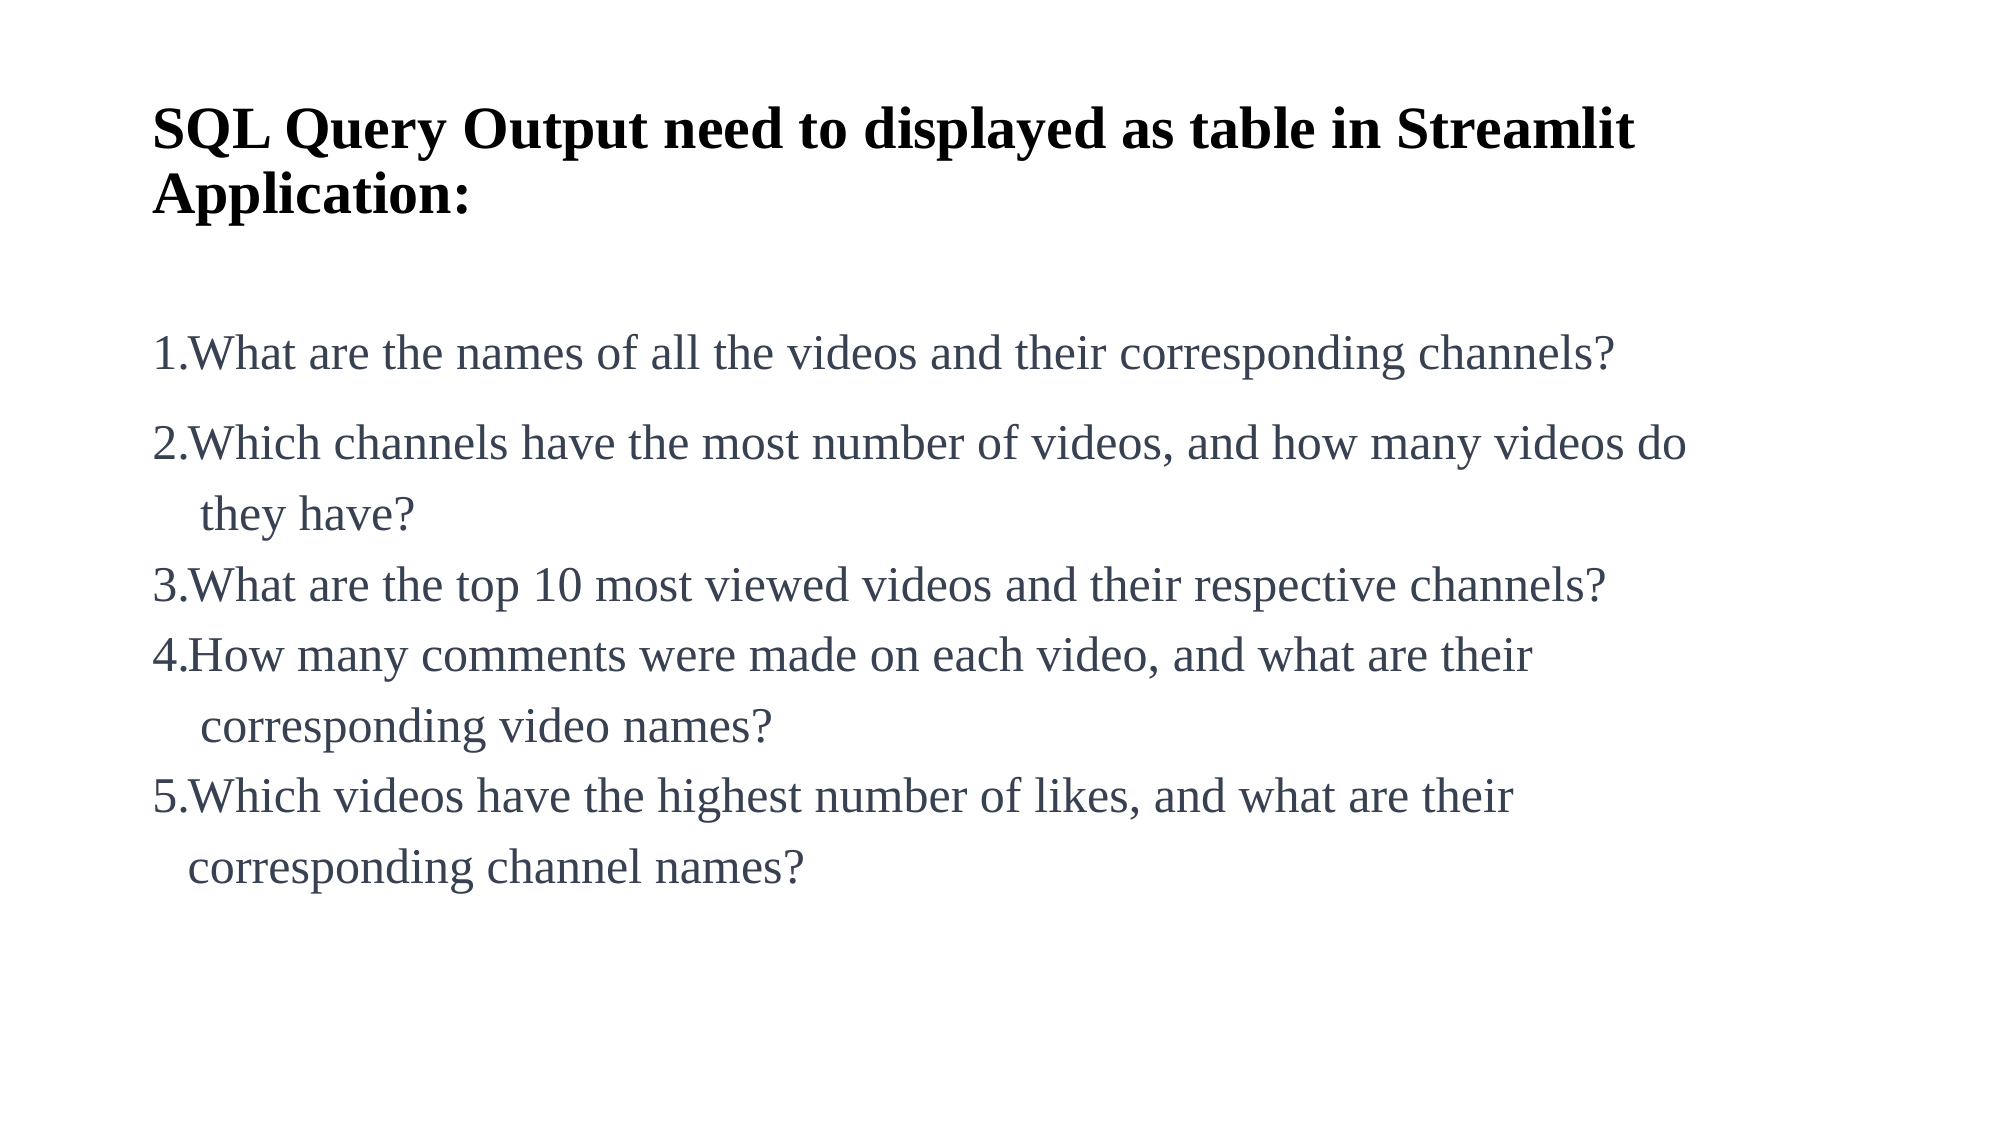

SQL Query Output need to displayed as table in Streamlit Application:

What are the names of all the videos and their corresponding channels?
Which channels have the most number of videos, and how many videos do
 they have?
What are the top 10 most viewed videos and their respective channels?
How many comments were made on each video, and what are their
 corresponding video names?
Which videos have the highest number of likes, and what are their
corresponding channel names?